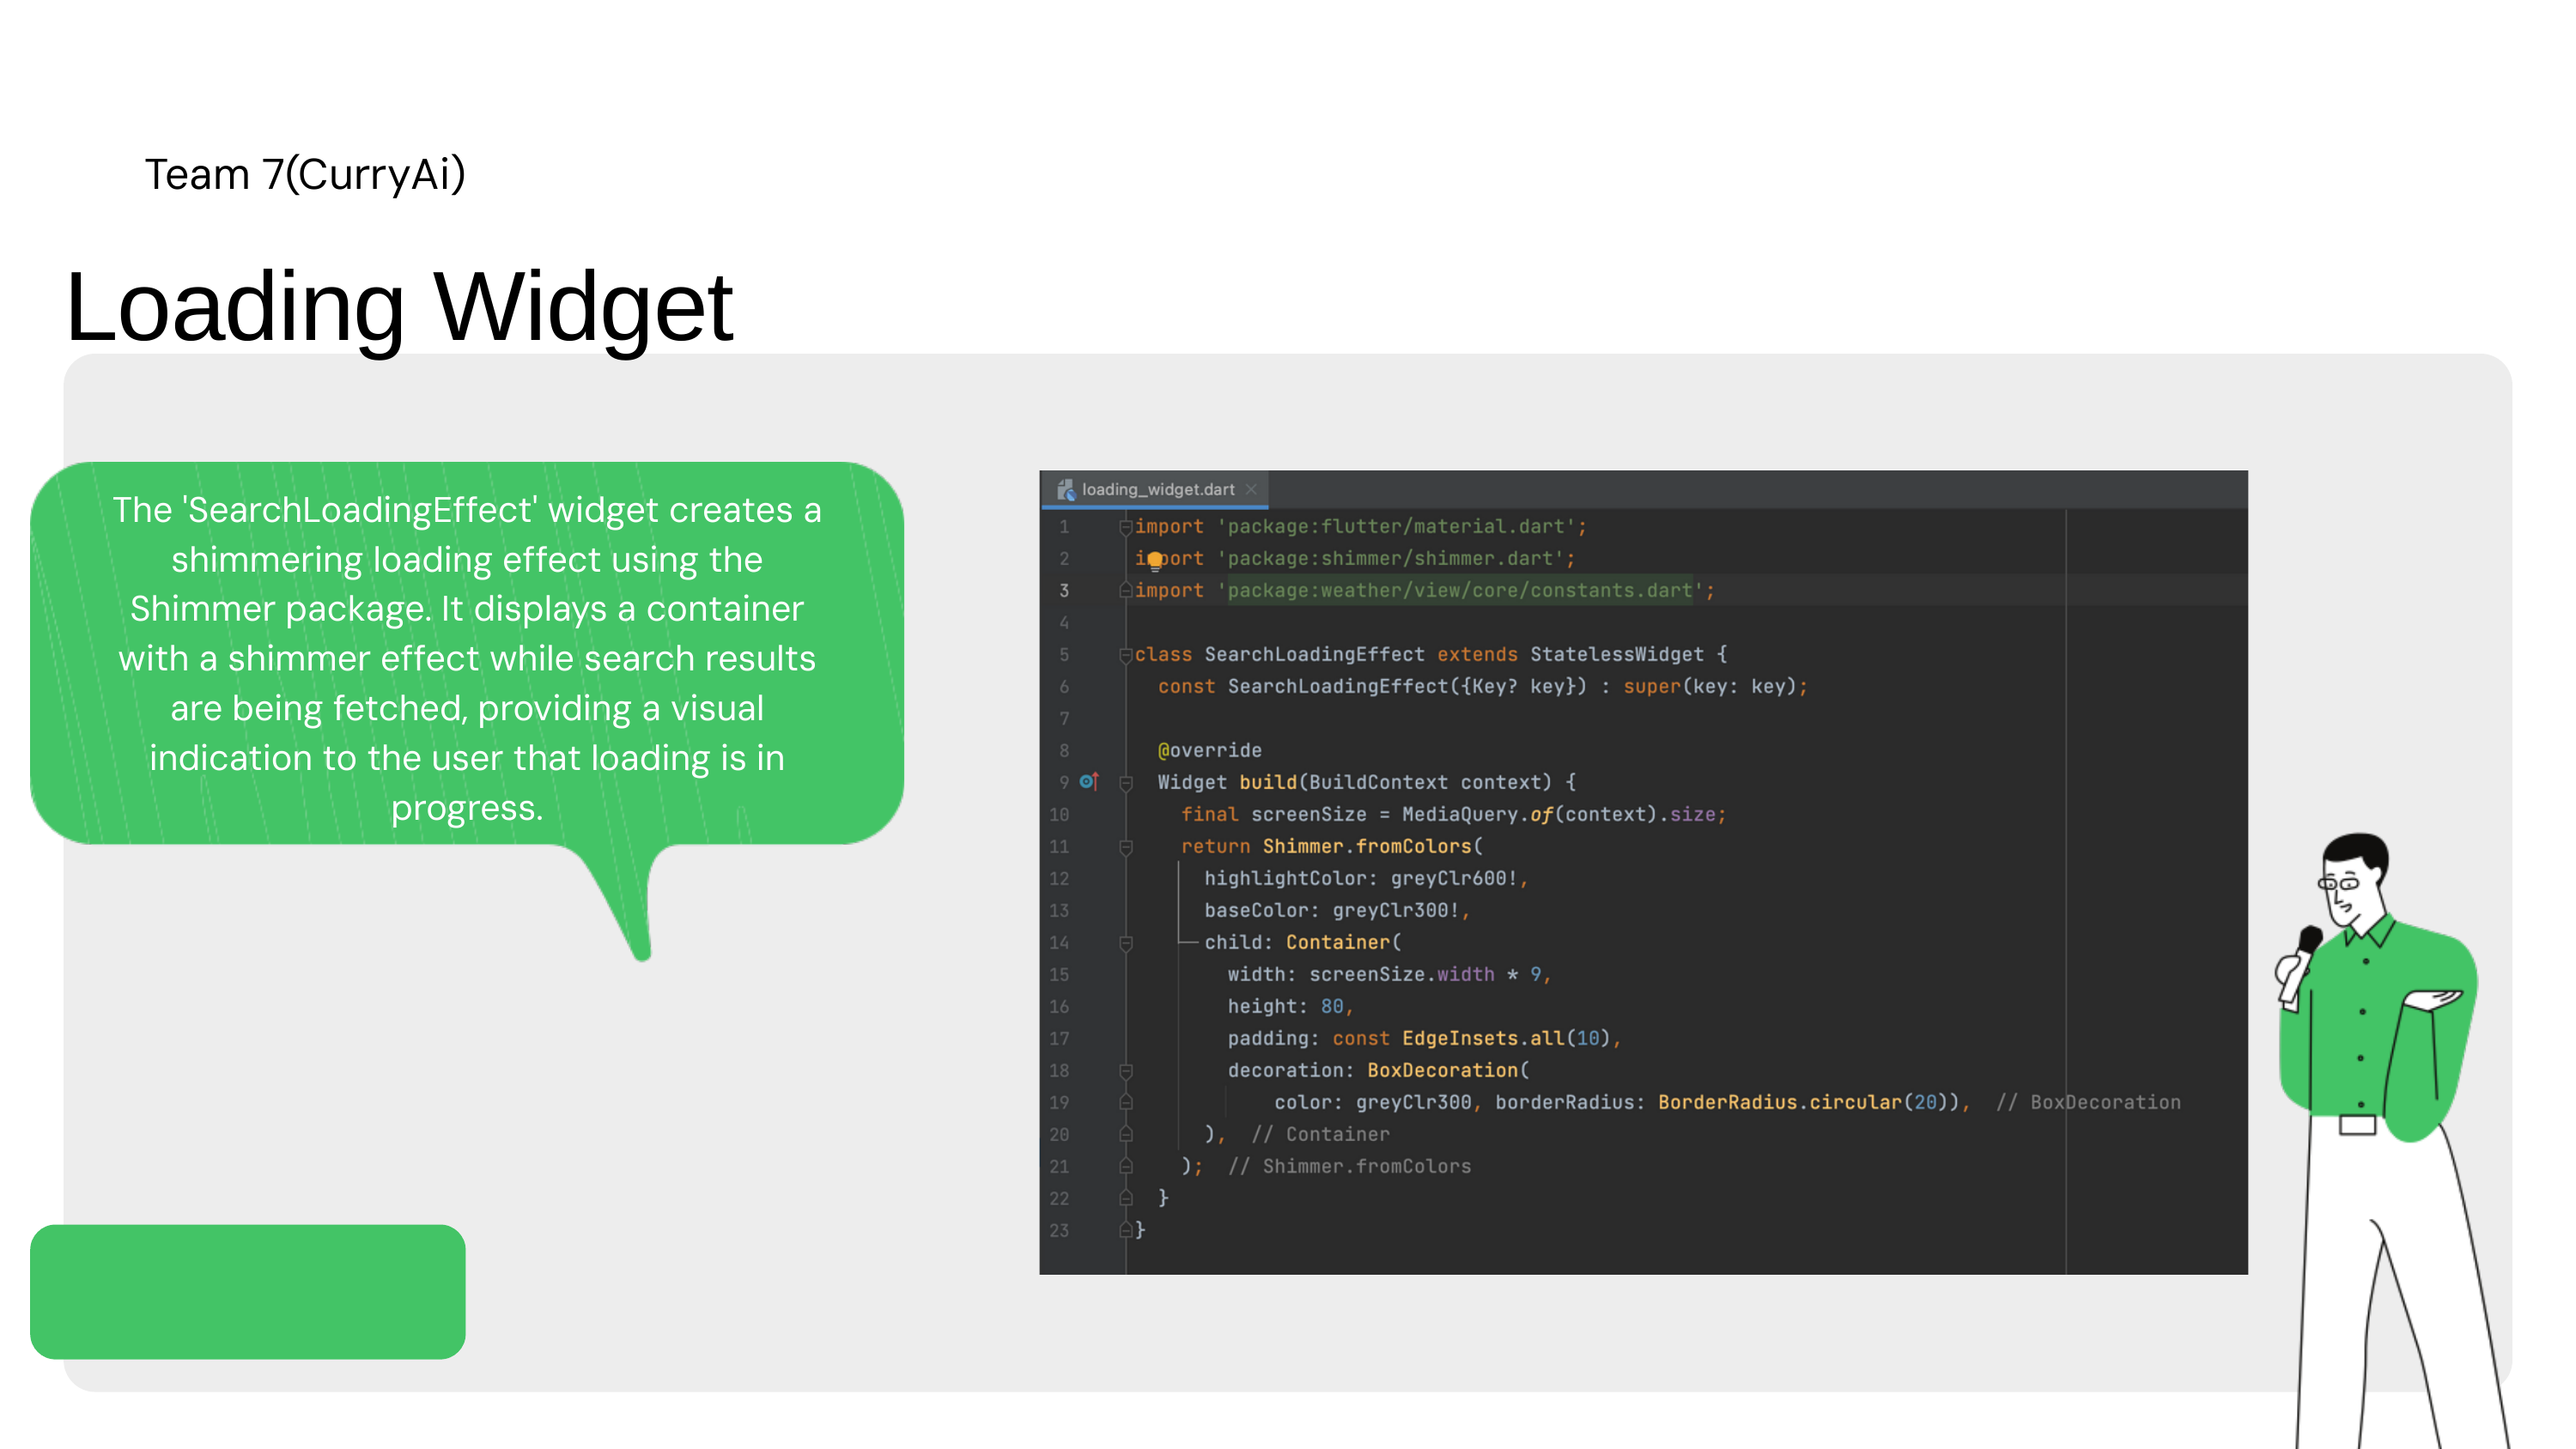

Team 7(CurryAi)
Loading Widget

The 'SearchLoadingEffect' widget creates a shimmering loading effect using the Shimmer package. It displays a container with a shimmer effect while search results are being fetched, providing a visual indication to the user that loading is in progress.